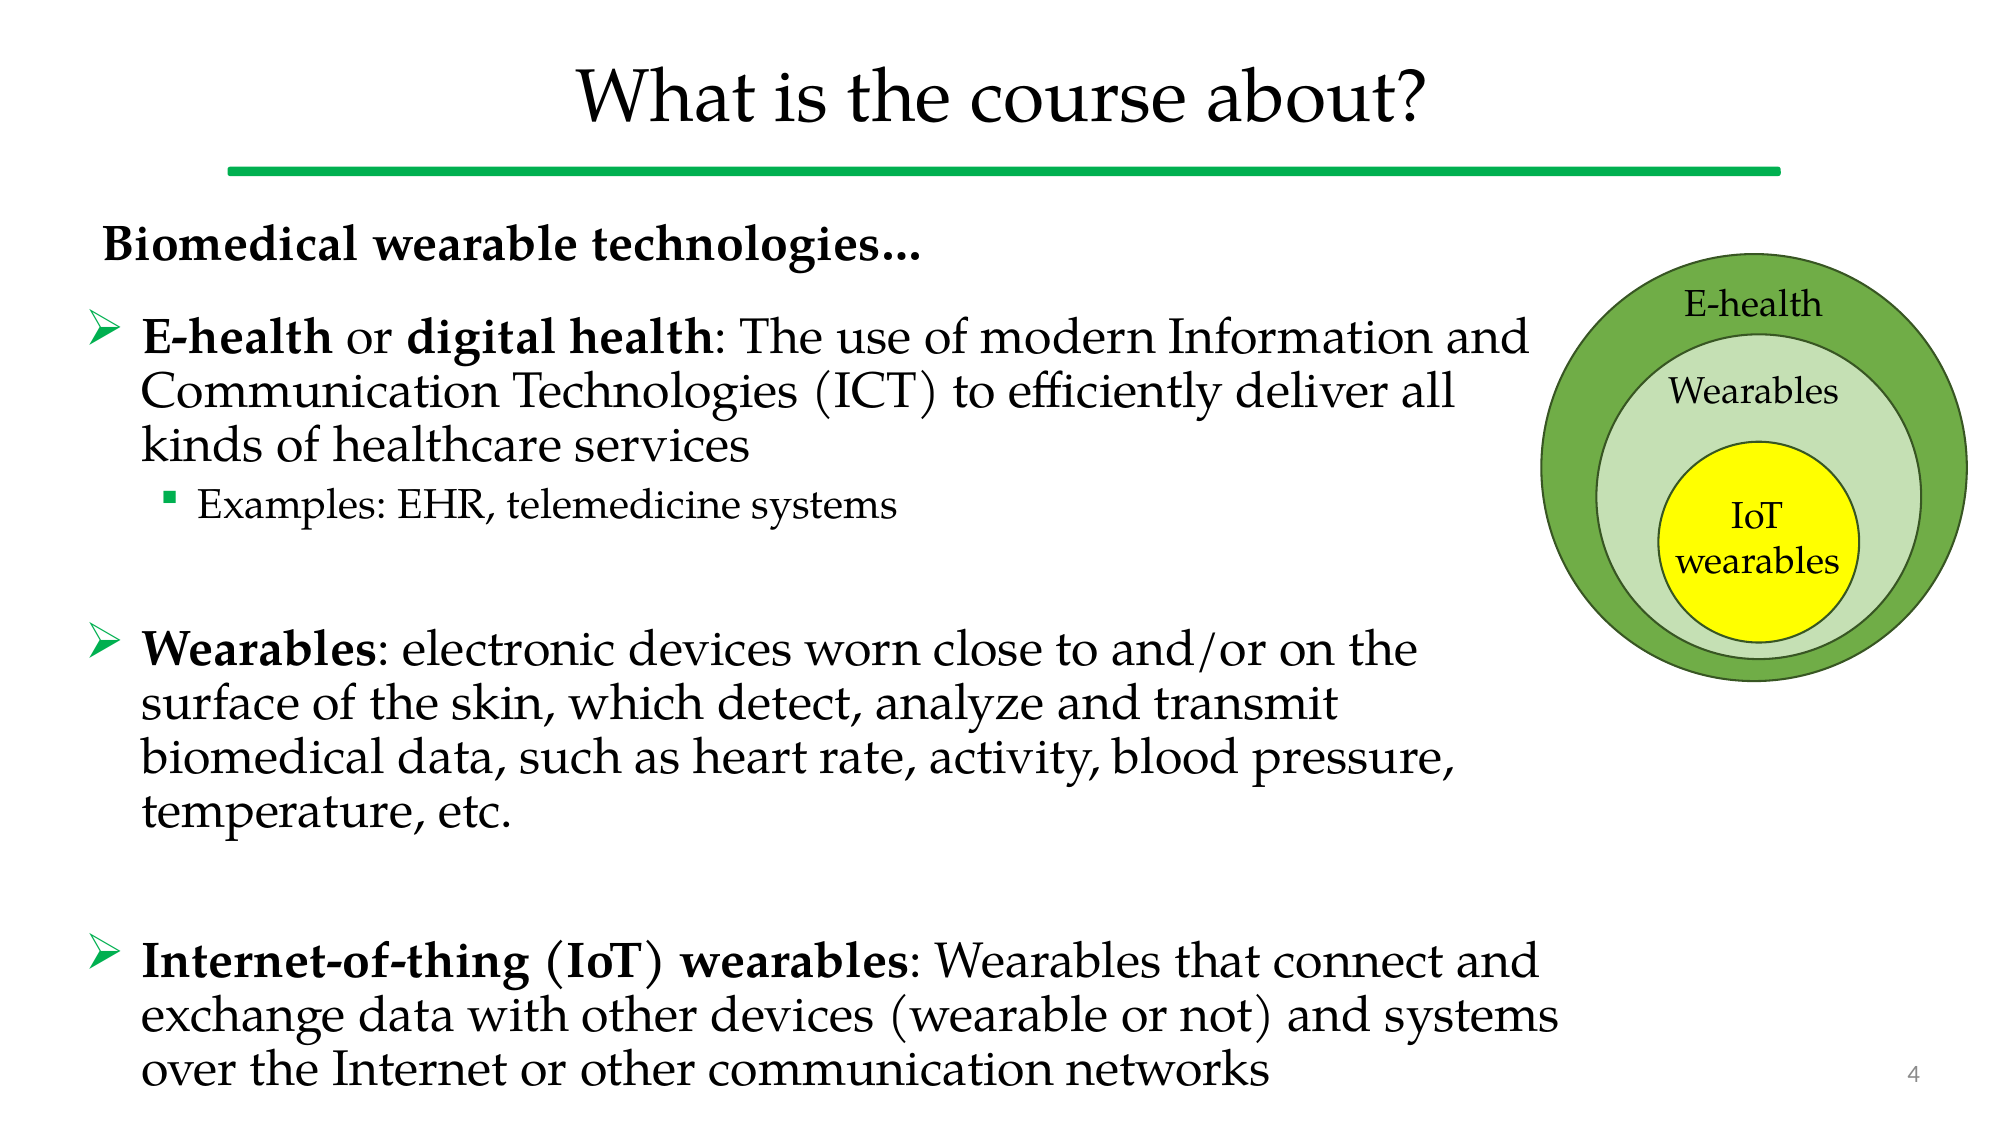

# What is the course about?
Biomedical wearable technologies…

E-health
E-health or digital health: The use of modern Information and Communication Technologies (ICT) to efficiently deliver all kinds of healthcare services
Examples: EHR, telemedicine systems

Wearables: electronic devices worn close to and/or on the surface of the skin, which detect, analyze and transmit biomedical data, such as heart rate, activity, blood pressure, temperature, etc.

Internet-of-thing (IoT) wearables: Wearables that connect and exchange data with other devices (wearable or not) and systems over the Internet or other communication networks

Wearables

IoT wearables
4